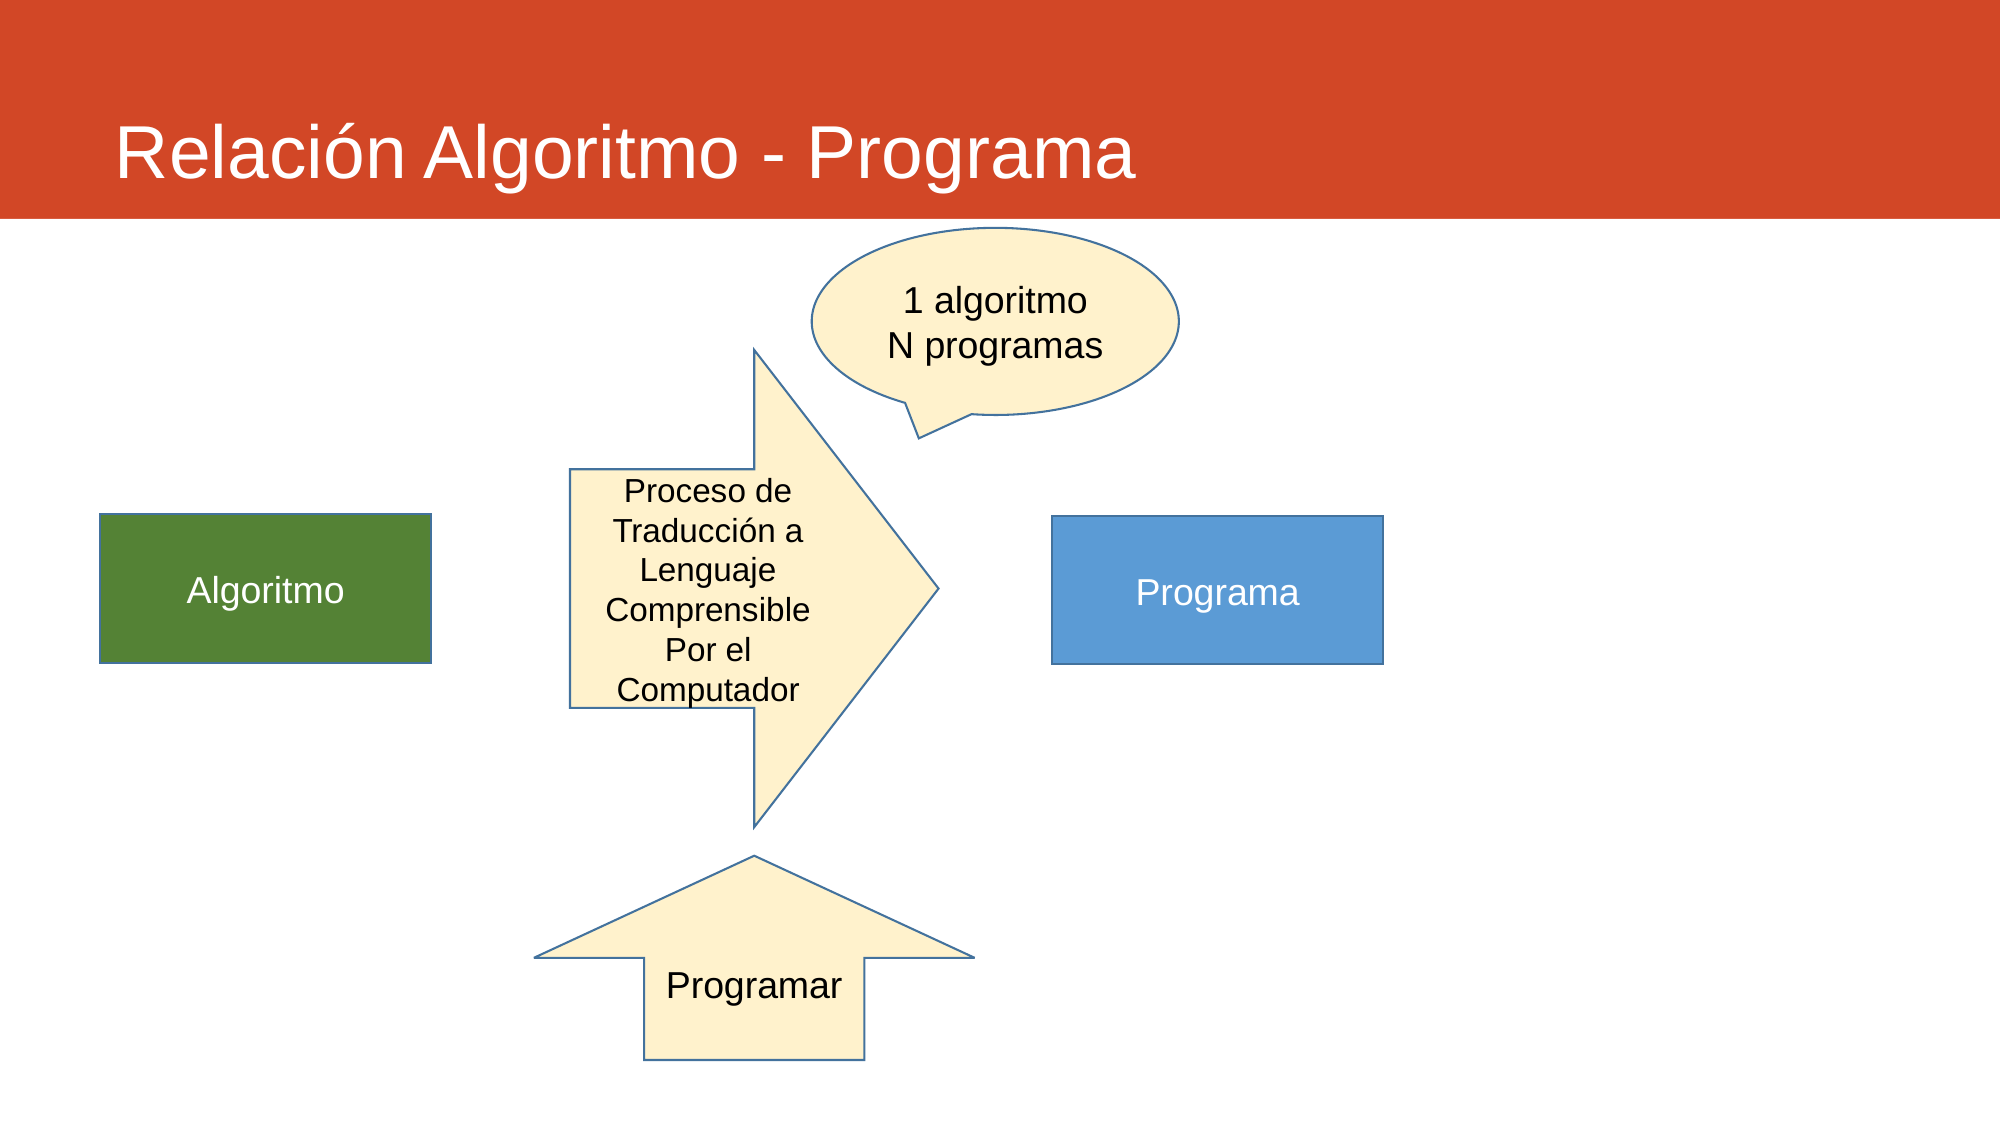

# Relación Algoritmo - Programa
1 algoritmo
N programas
Proceso de Traducción a Lenguaje Comprensible
Por el Computador
Algoritmo
Programa
Programar